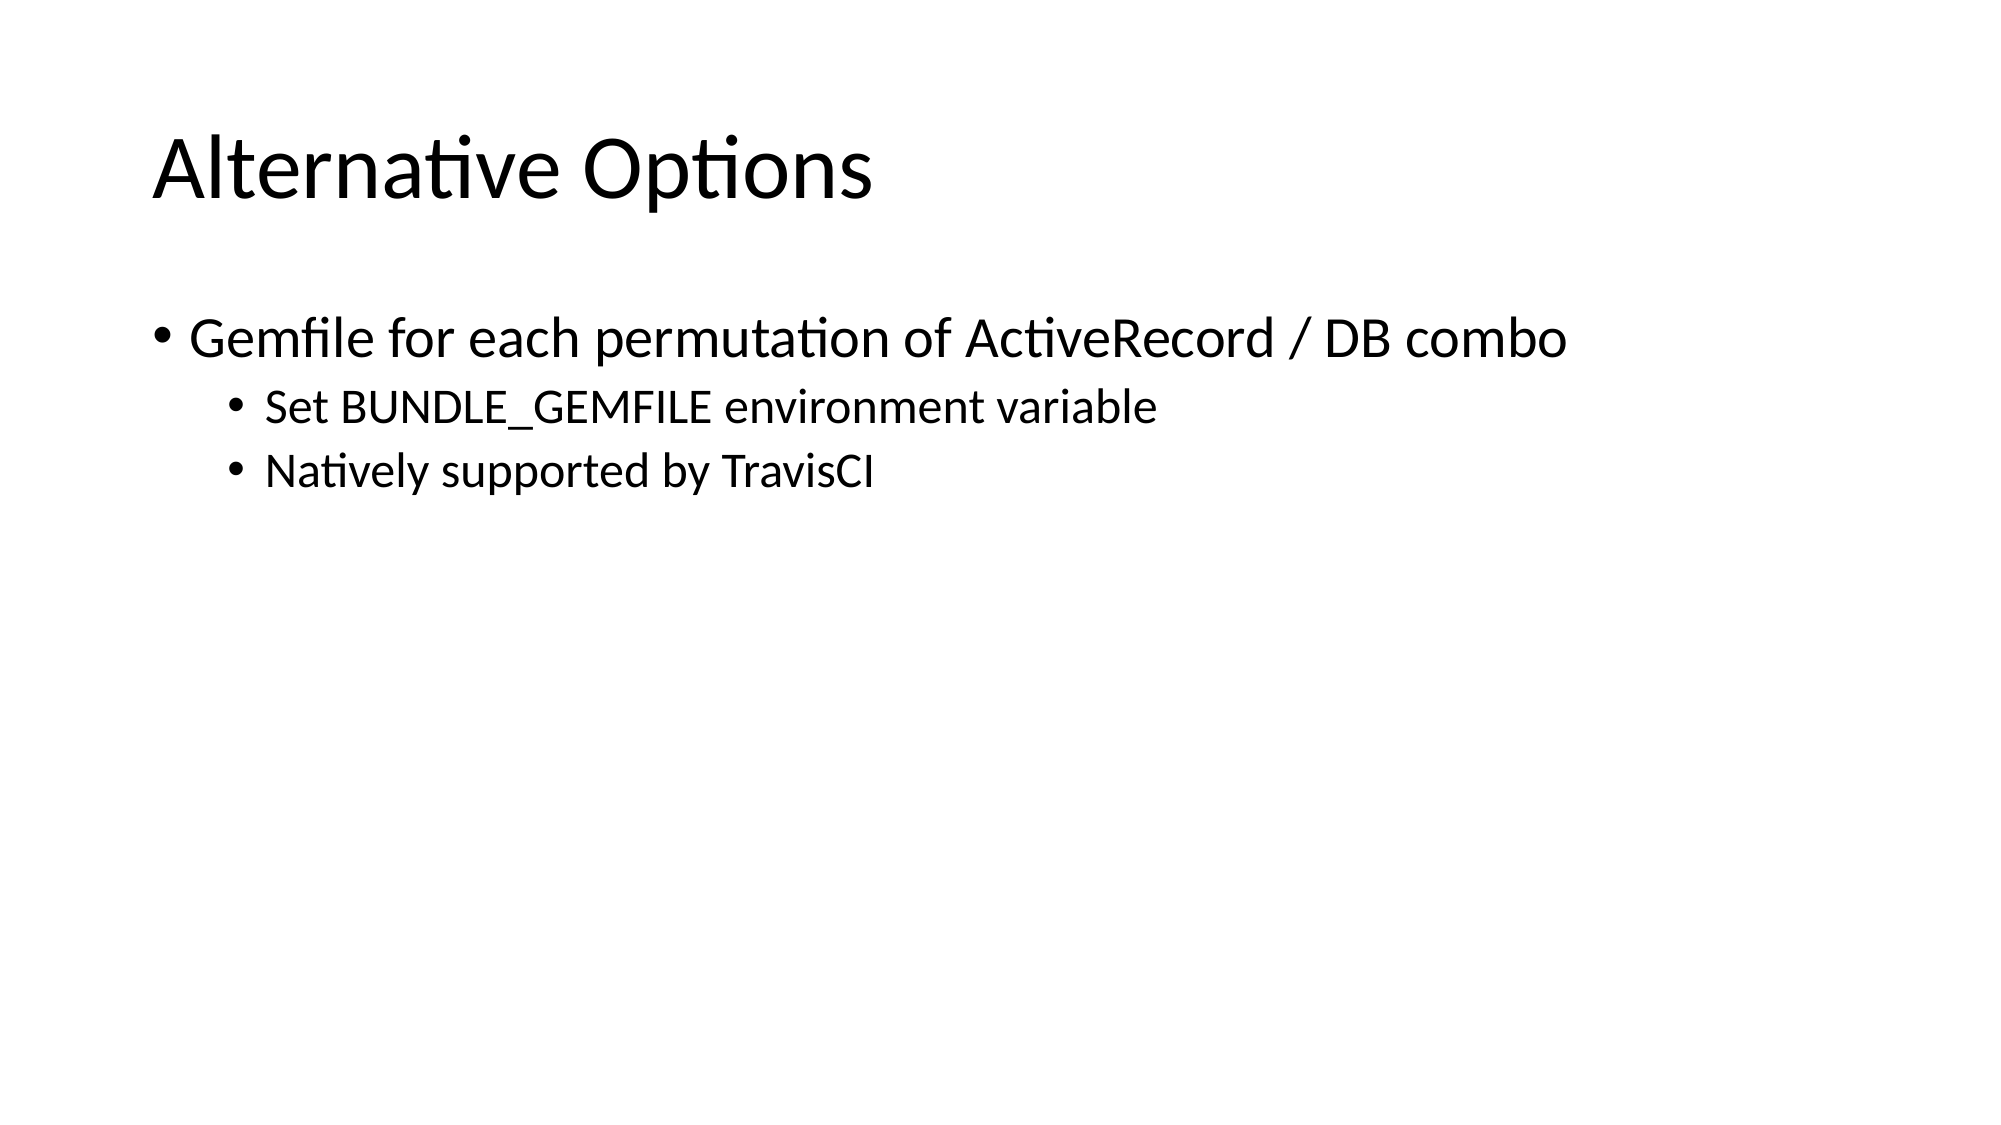

# Alternative Options
Gemfile for each permutation of ActiveRecord / DB combo
Set BUNDLE_GEMFILE environment variable
Natively supported by TravisCI